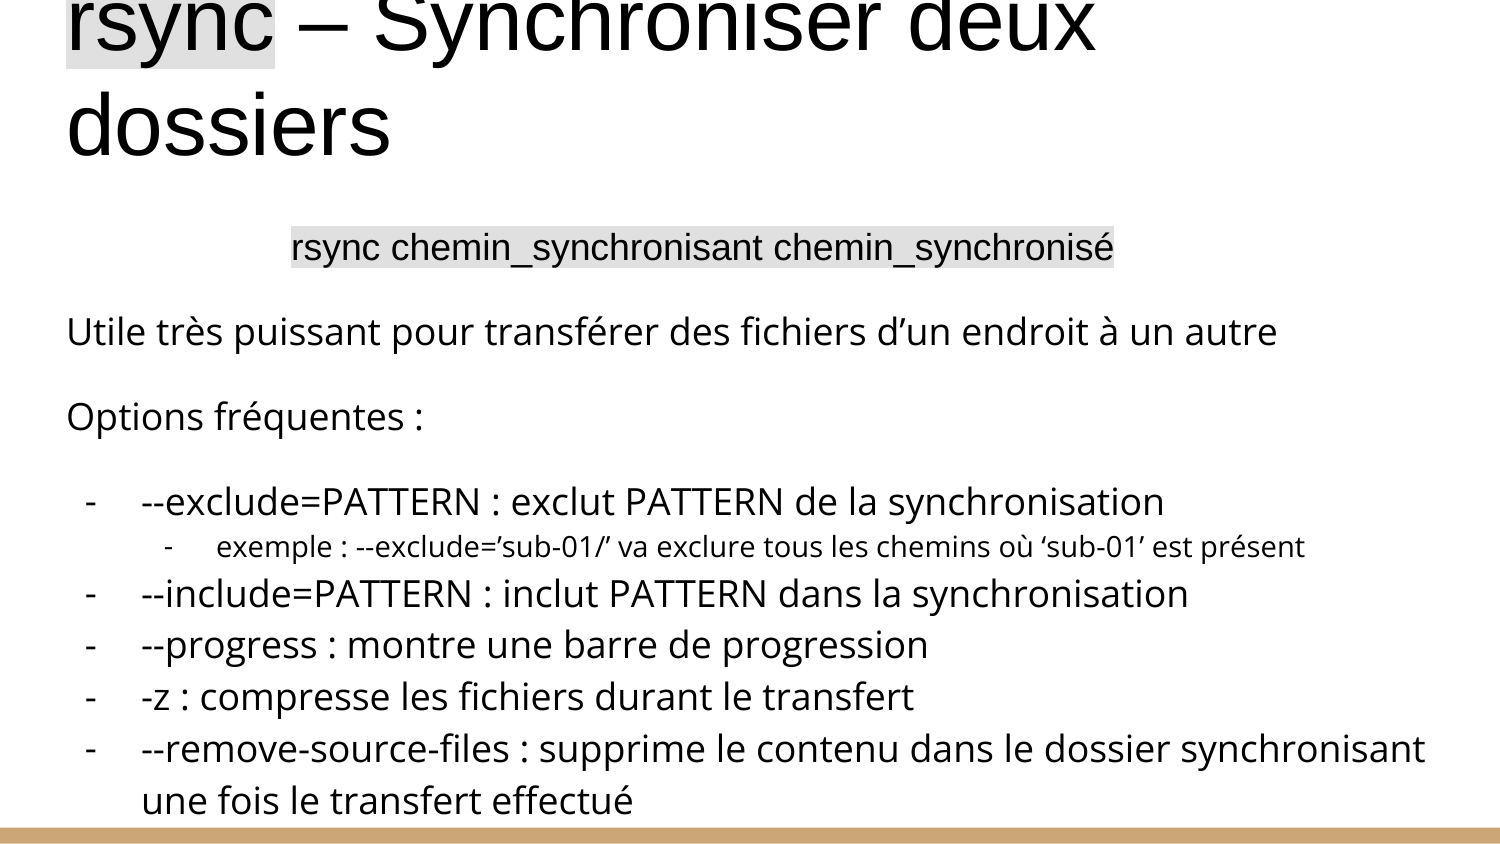

# rsync – Synchroniser deux dossiers
rsync chemin_synchronisant chemin_synchronisé
Utile très puissant pour transférer des fichiers d’un endroit à un autre
Options fréquentes :
--exclude=PATTERN : exclut PATTERN de la synchronisation
exemple : --exclude=’sub-01/’ va exclure tous les chemins où ‘sub-01’ est présent
--include=PATTERN : inclut PATTERN dans la synchronisation
--progress : montre une barre de progression
-z : compresse les fichiers durant le transfert
--remove-source-files : supprime le contenu dans le dossier synchronisant une fois le transfert effectué